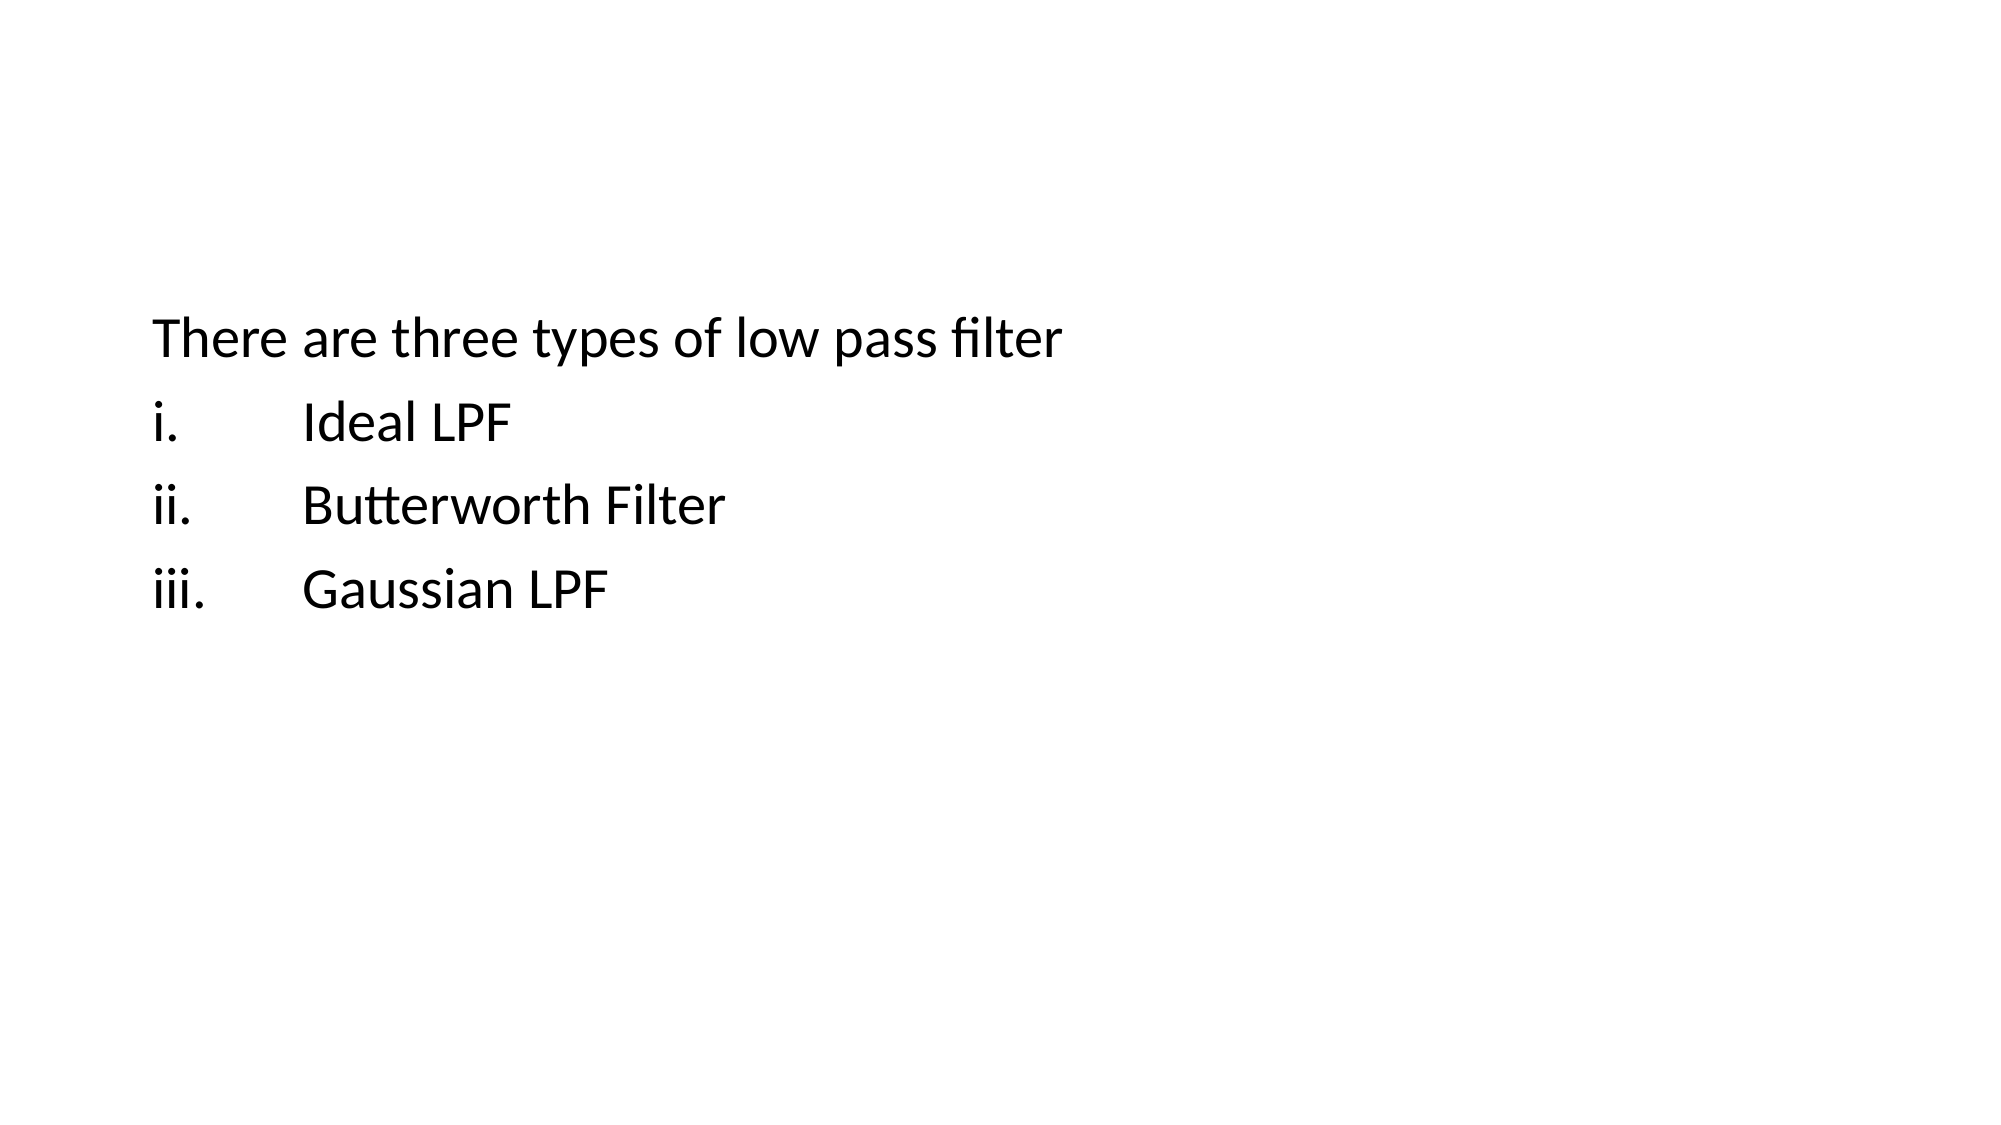

#
There are three types of low pass filter
i.	Ideal LPF
ii.	Butterworth Filter
iii.	Gaussian LPF